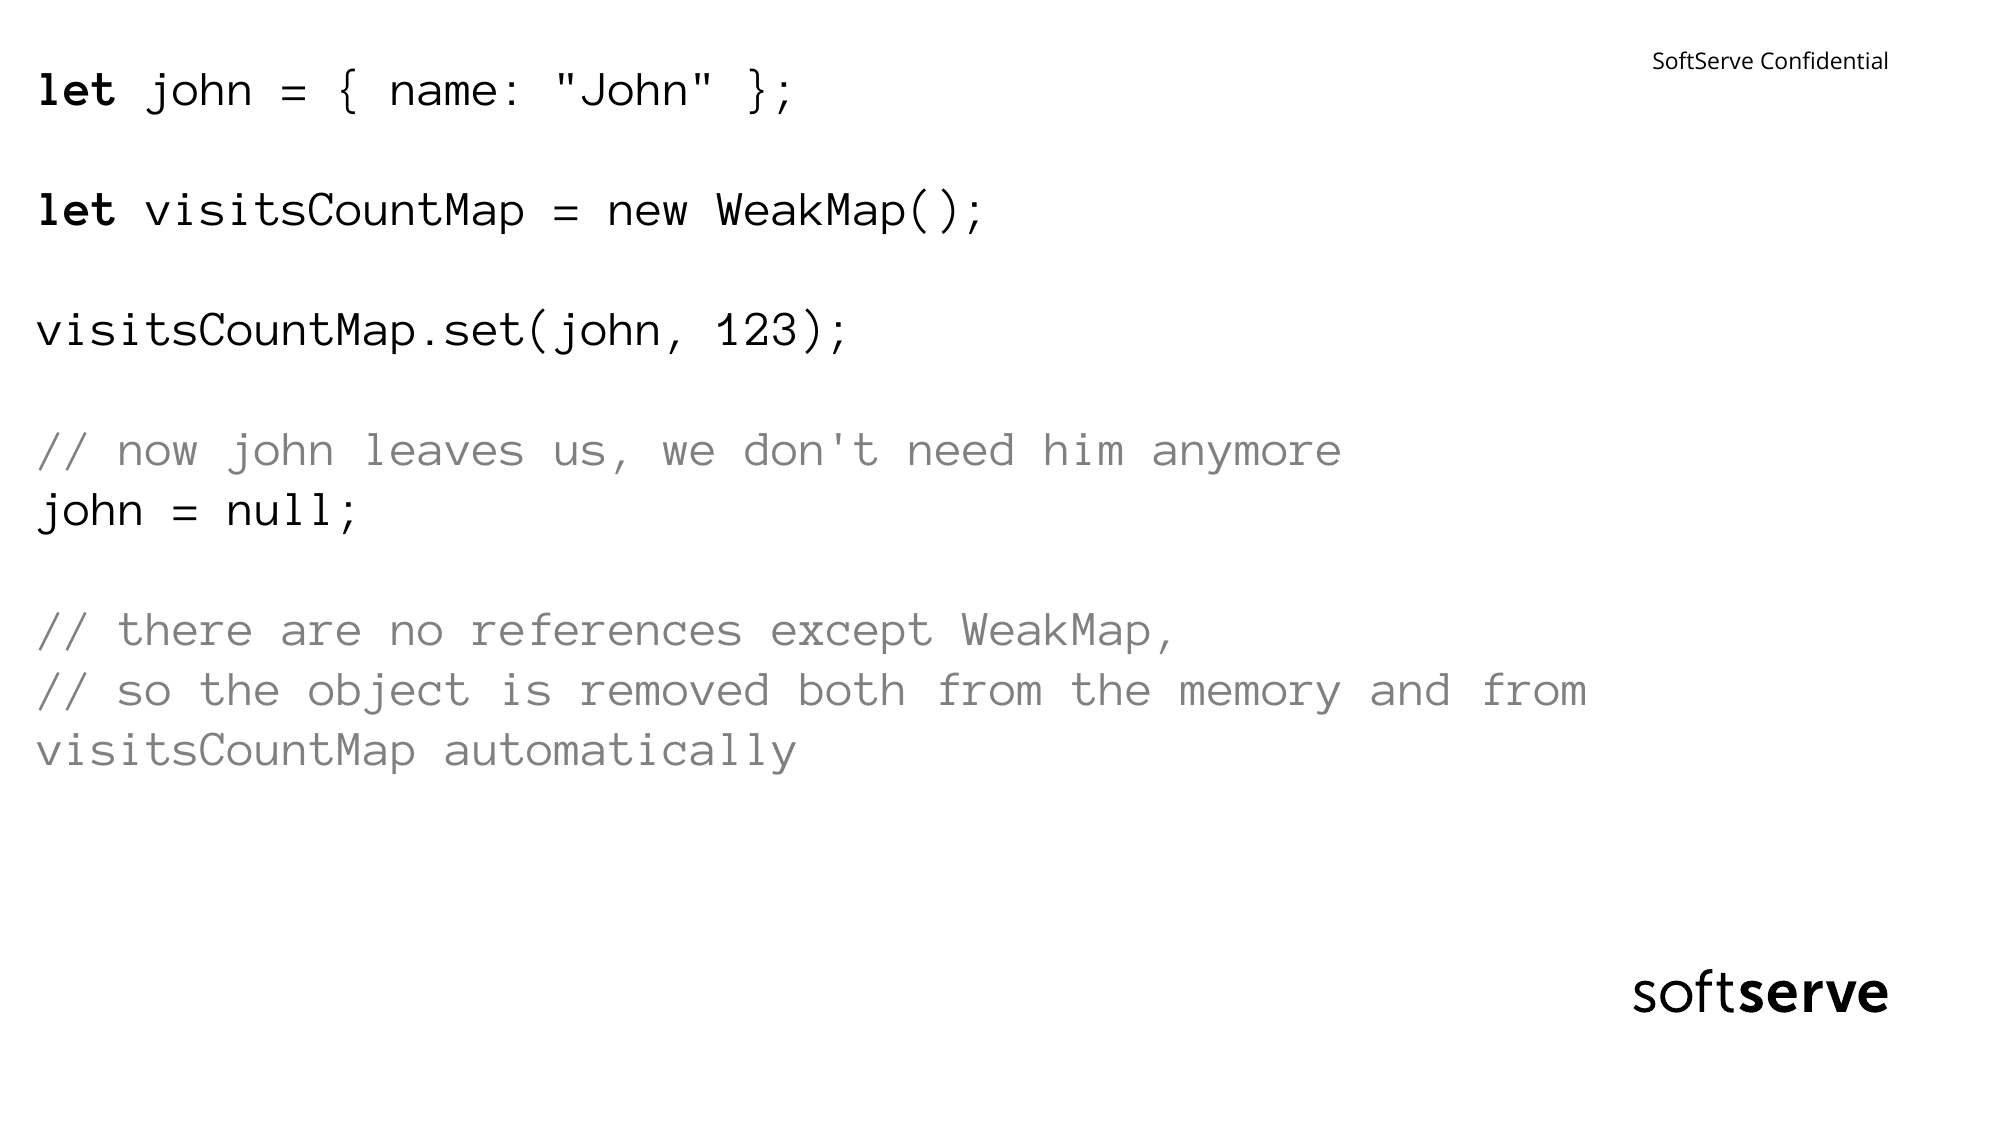

let john = { name: "John" };

let visitsCountMap = new WeakMap();

visitsCountMap.set(john, 123);

// now john leaves us, we don't need him anymore
john = null;

// there are no references except WeakMap,
// so the object is removed both from the memory and from visitsCountMap automatically